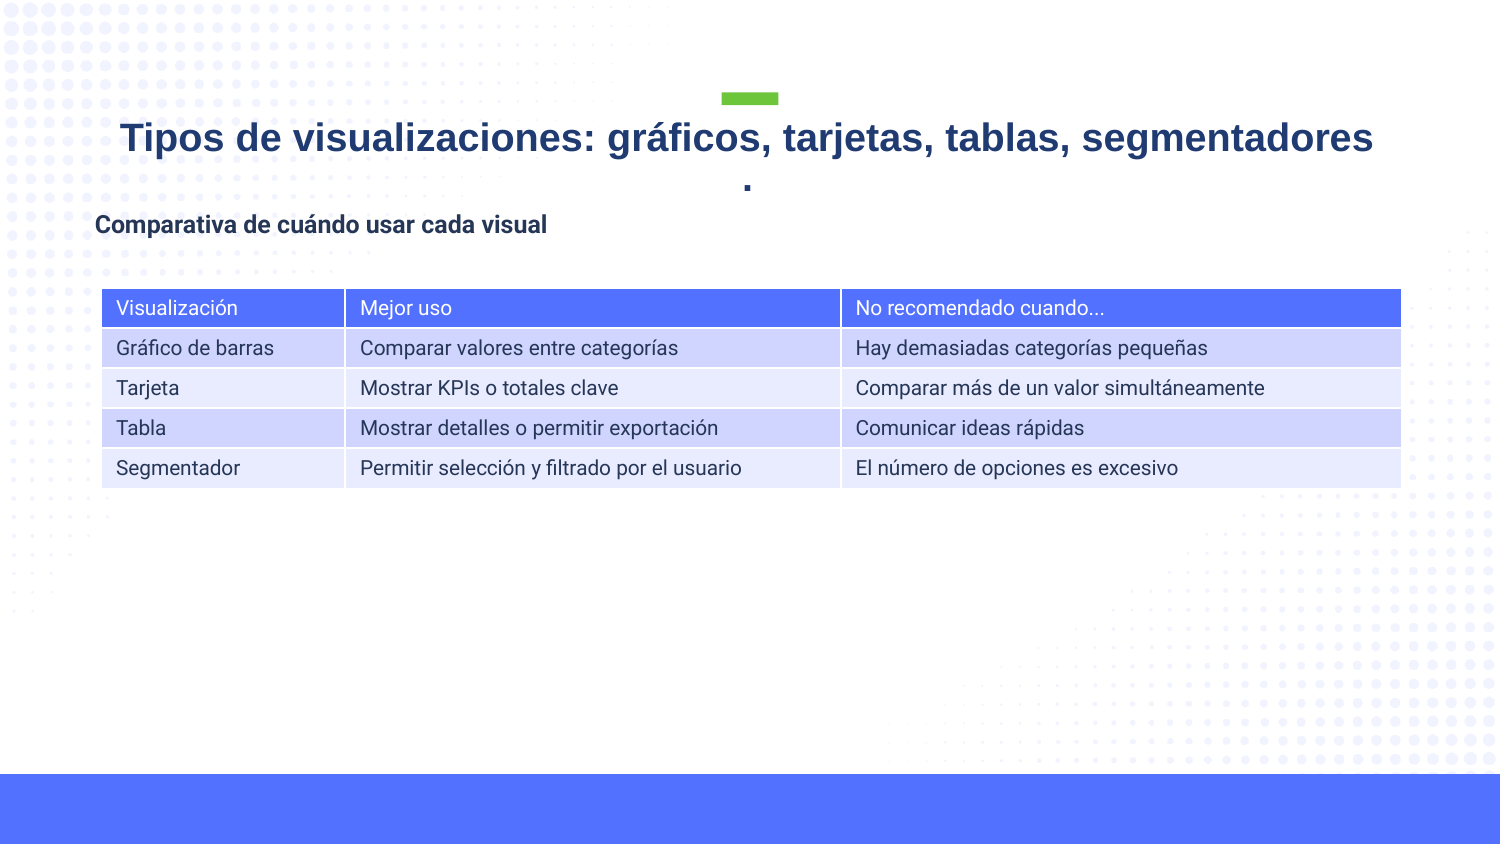

Tipos de visualizaciones: gráficos, tarjetas, tablas, segmentadores.
Comparativa de cuándo usar cada visual
| Visualización | Mejor uso | No recomendado cuando... |
| --- | --- | --- |
| Gráfico de barras | Comparar valores entre categorías | Hay demasiadas categorías pequeñas |
| Tarjeta | Mostrar KPIs o totales clave | Comparar más de un valor simultáneamente |
| Tabla | Mostrar detalles o permitir exportación | Comunicar ideas rápidas |
| Segmentador | Permitir selección y filtrado por el usuario | El número de opciones es excesivo |